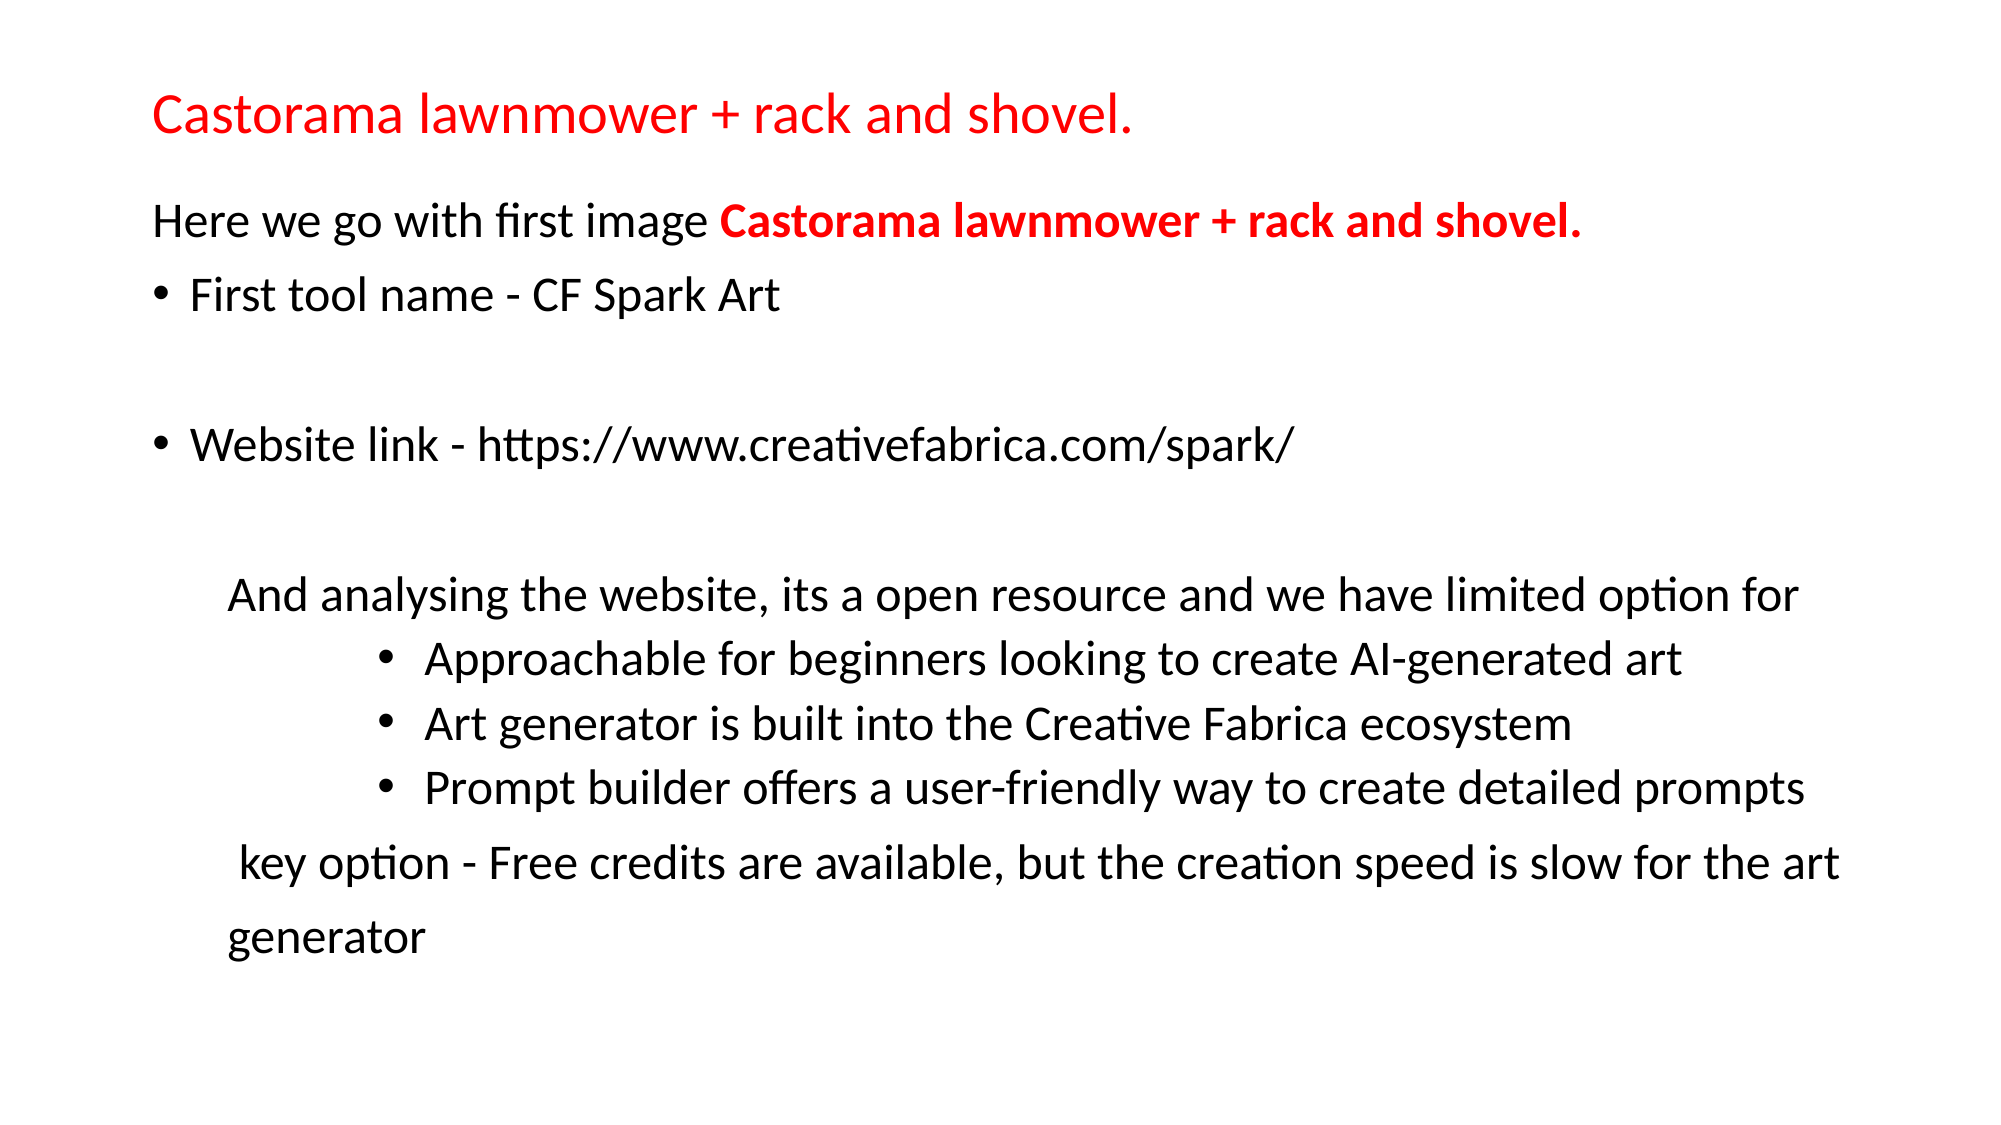

# Castorama lawnmower + rack and shovel.
Here we go with first image Castorama lawnmower + rack and shovel.
First tool name - CF Spark Art

Website link - https://www.creativefabrica.com/spark/

And analysing the website, its a open resource and we have limited option for
Approachable for beginners looking to create AI-generated art
Art generator is built into the Creative Fabrica ecosystem
Prompt builder offers a user-friendly way to create detailed prompts
 key option - Free credits are available, but the creation speed is slow for the art
generator